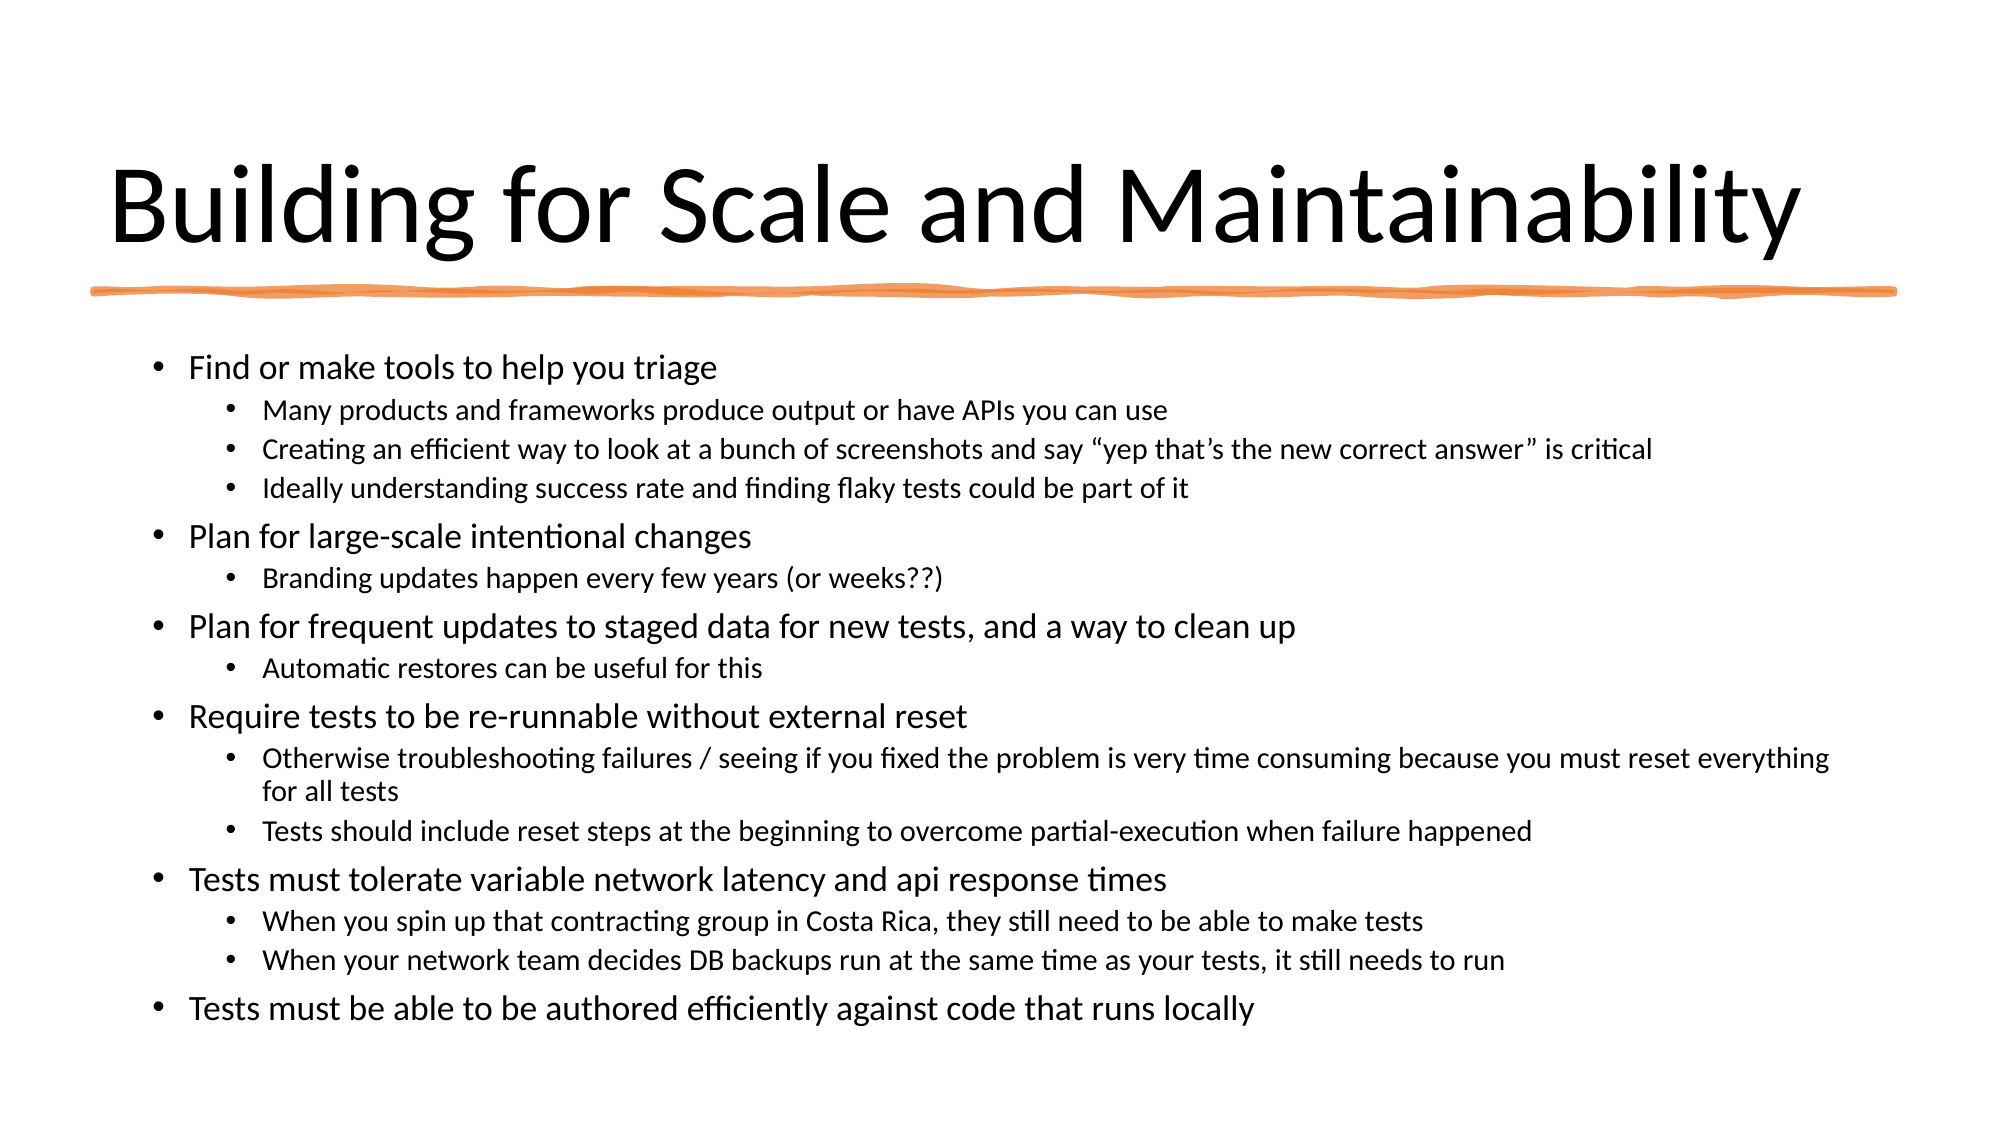

Building for Scale and Maintainability

Find or make tools to help you triage
Many products and frameworks produce output or have APIs you can use
Creating an efficient way to look at a bunch of screenshots and say “yep that’s the new correct answer” is critical
Ideally understanding success rate and finding flaky tests could be part of it
Plan for large-scale intentional changes
Branding updates happen every few years (or weeks??)
Plan for frequent updates to staged data for new tests, and a way to clean up
Automatic restores can be useful for this
Require tests to be re-runnable without external reset
Otherwise troubleshooting failures / seeing if you fixed the problem is very time consuming because you must reset everything for all tests
Tests should include reset steps at the beginning to overcome partial-execution when failure happened
Tests must tolerate variable network latency and api response times
When you spin up that contracting group in Costa Rica, they still need to be able to make tests
When your network team decides DB backups run at the same time as your tests, it still needs to run
Tests must be able to be authored efficiently against code that runs locally